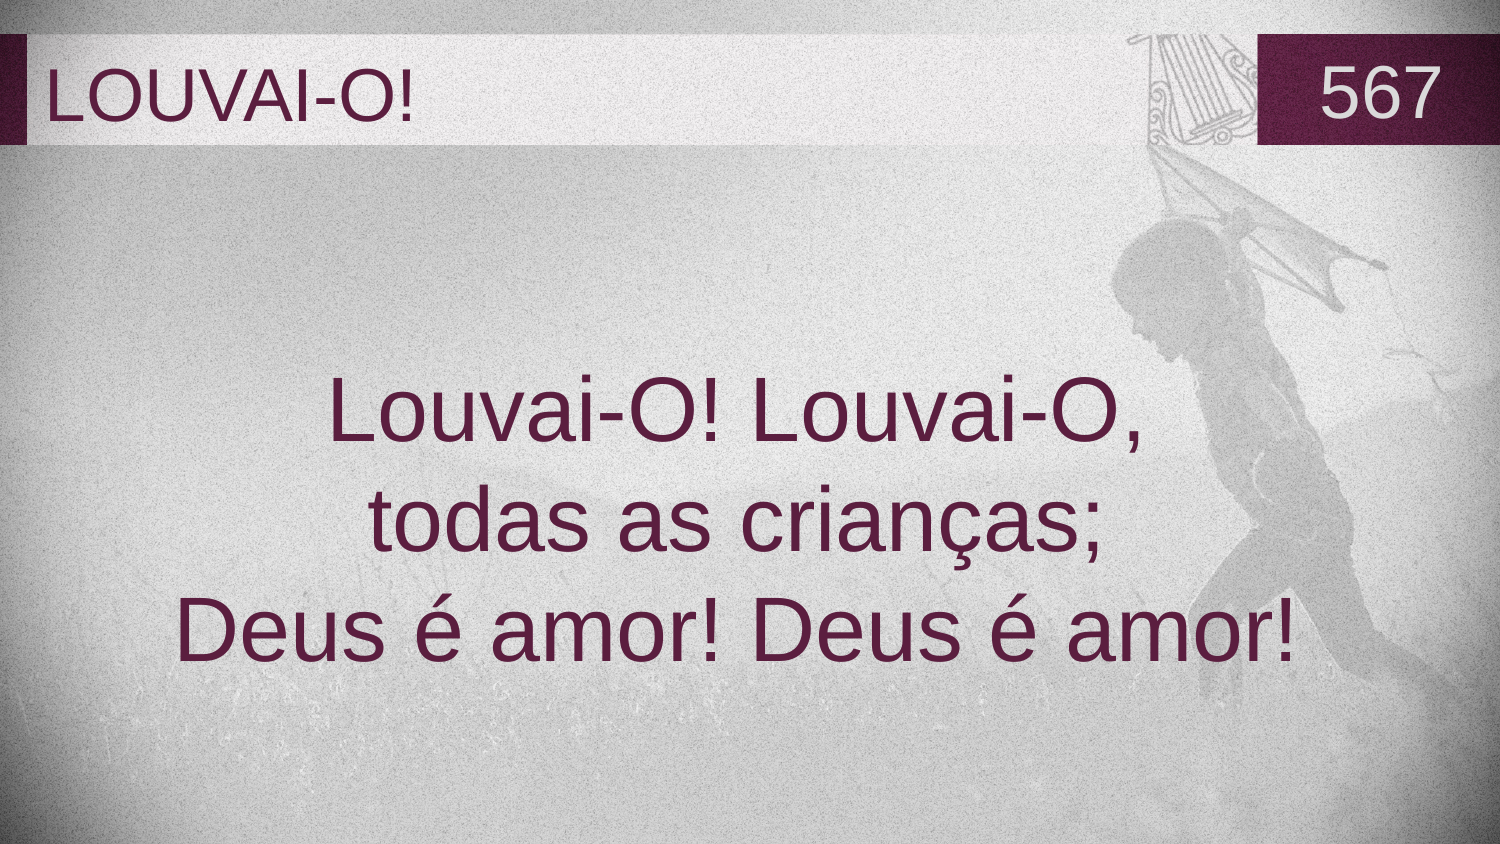

# LOUVAI-O!
567
Louvai-O! Louvai-O,
todas as crianças;
Deus é amor! Deus é amor!